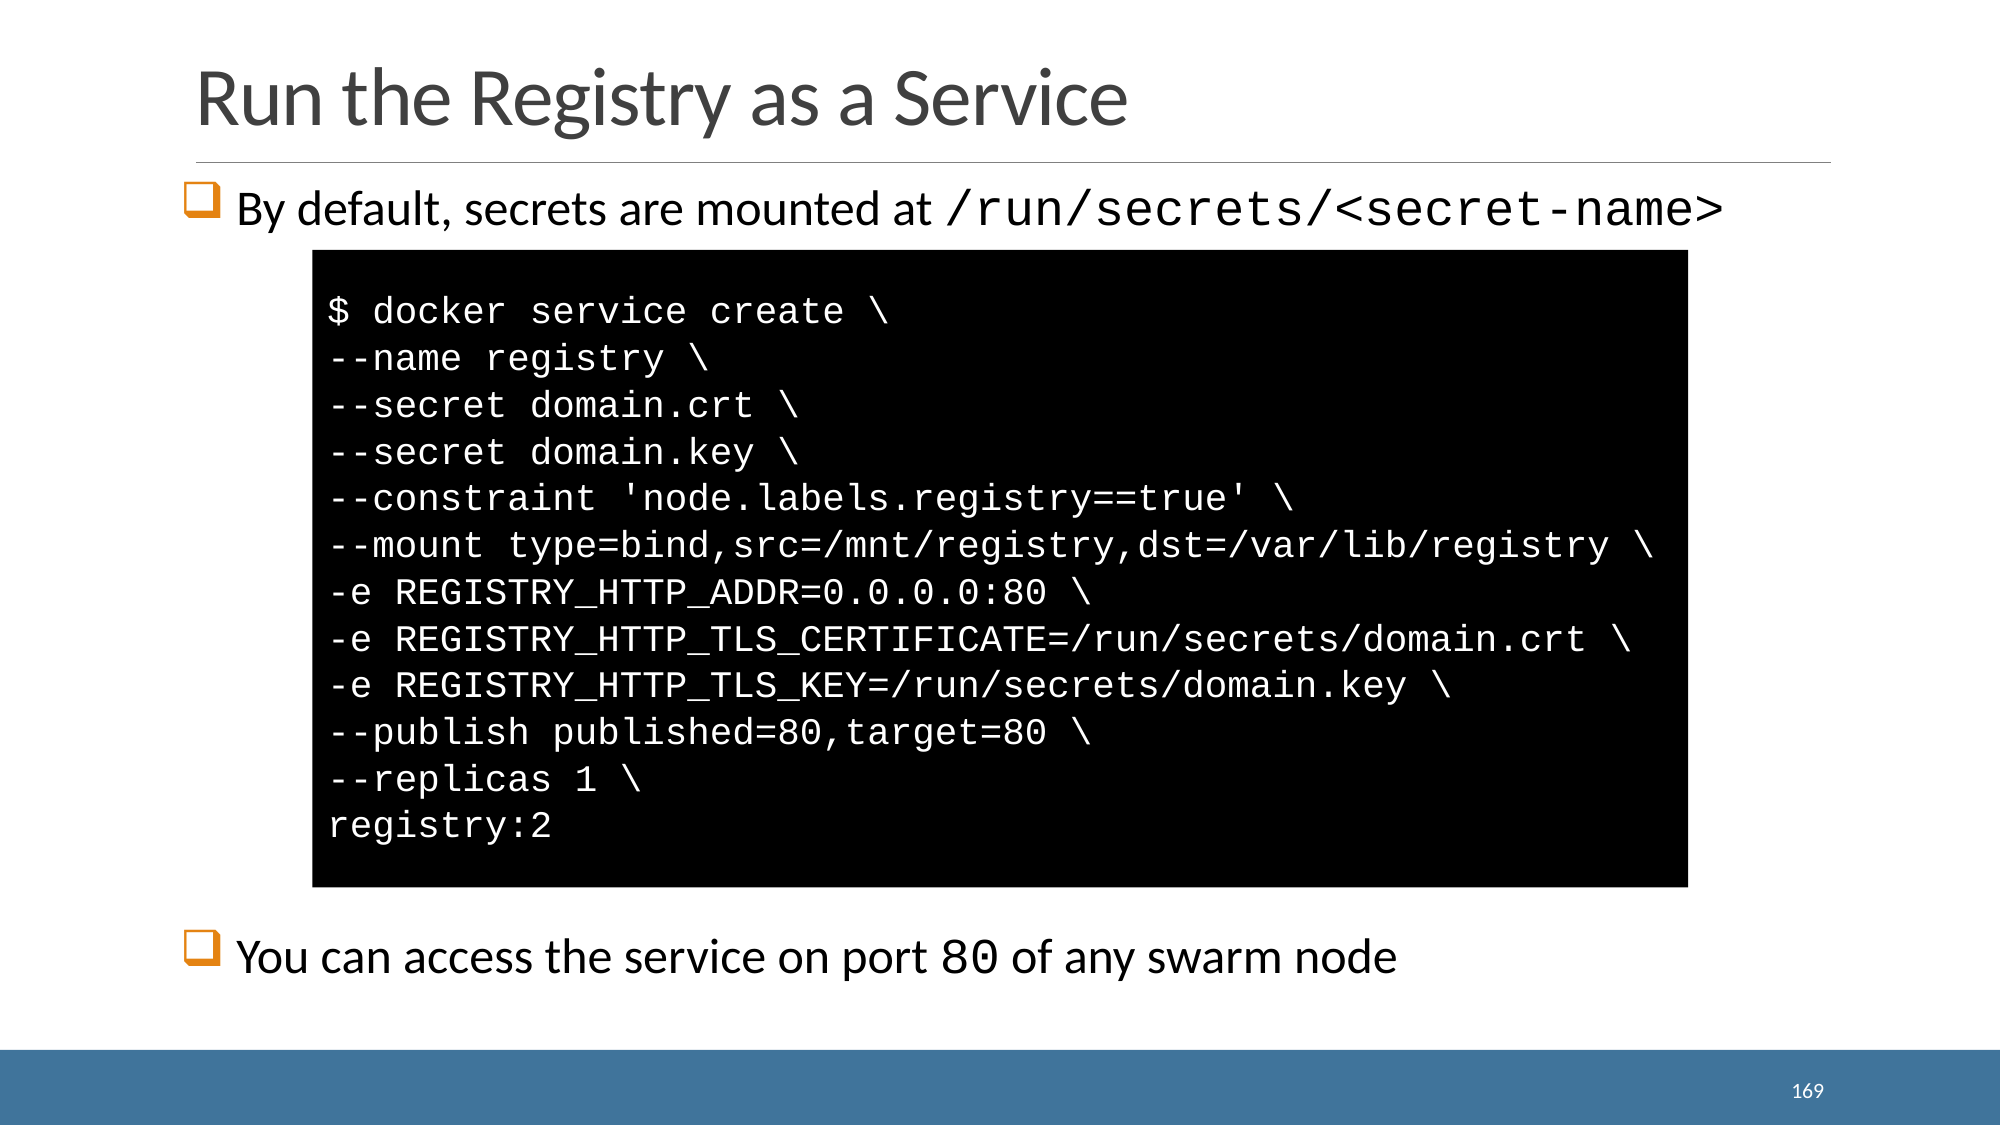

# Run the Registry as a Service
 By default, secrets are mounted at /run/secrets/<secret-name>

 You can access the service on port 80 of any swarm node

$ docker service create \
--name registry \
--secret domain.crt \
--secret domain.key \
--constraint 'node.labels.registry==true' \
--mount type=bind,src=/mnt/registry,dst=/var/lib/registry \
-e REGISTRY_HTTP_ADDR=0.0.0.0:80 \
-e REGISTRY_HTTP_TLS_CERTIFICATE=/run/secrets/domain.crt \
-e REGISTRY_HTTP_TLS_KEY=/run/secrets/domain.key \
--publish published=80,target=80 \
--replicas 1 \
registry:2

169